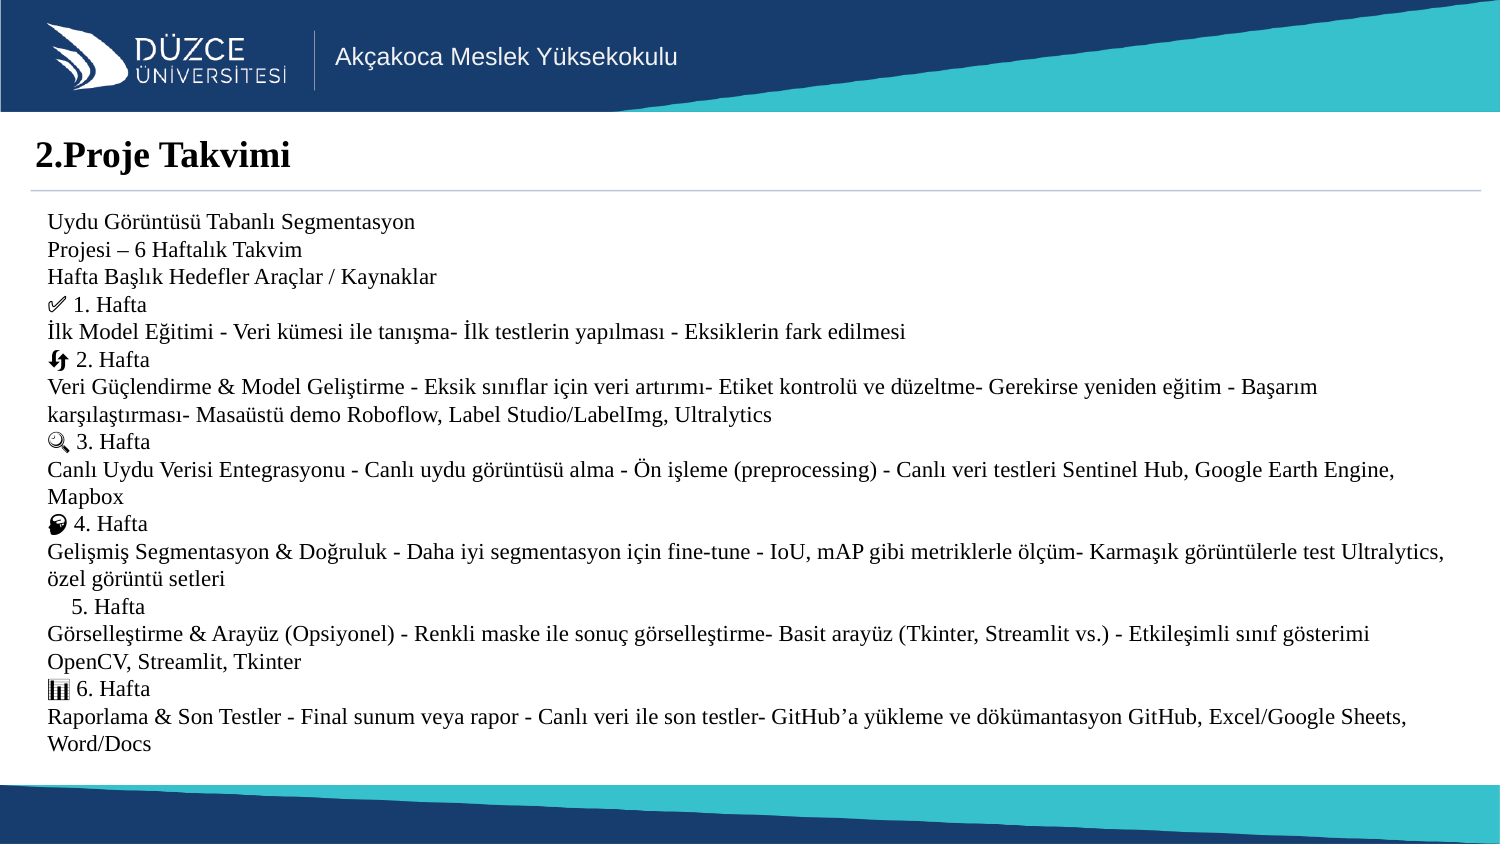

Akçakoca Meslek Yüksekokulu
2.Proje Takvimi
Uydu Görüntüsü Tabanlı Segmentasyon
Projesi – 6 Haftalık Takvim
Hafta Başlık Hedefler Araçlar / Kaynaklar
✅ 1. Hafta
İlk Model Eğitimi - Veri kümesi ile tanışma- İlk testlerin yapılması - Eksiklerin fark edilmesi
🔄 2. Hafta
Veri Güçlendirme & Model Geliştirme - Eksik sınıflar için veri artırımı- Etiket kontrolü ve düzeltme- Gerekirse yeniden eğitim - Başarım karşılaştırması- Masaüstü demo Roboflow, Label Studio/LabelImg, Ultralytics
🔍 3. Hafta
Canlı Uydu Verisi Entegrasyonu - Canlı uydu görüntüsü alma - Ön işleme (preprocessing) - Canlı veri testleri Sentinel Hub, Google Earth Engine, Mapbox
🧠 4. Hafta
Gelişmiş Segmentasyon & Doğruluk - Daha iyi segmentasyon için fine-tune - IoU, mAP gibi metriklerle ölçüm- Karmaşık görüntülerle test Ultralytics, özel görüntü setleri
🧪 5. Hafta
Görselleştirme & Arayüz (Opsiyonel) - Renkli maske ile sonuç görselleştirme- Basit arayüz (Tkinter, Streamlit vs.) - Etkileşimli sınıf gösterimi OpenCV, Streamlit, Tkinter
📊 6. Hafta
Raporlama & Son Testler - Final sunum veya rapor - Canlı veri ile son testler- GitHub’a yükleme ve dökümantasyon GitHub, Excel/Google Sheets, Word/Docs